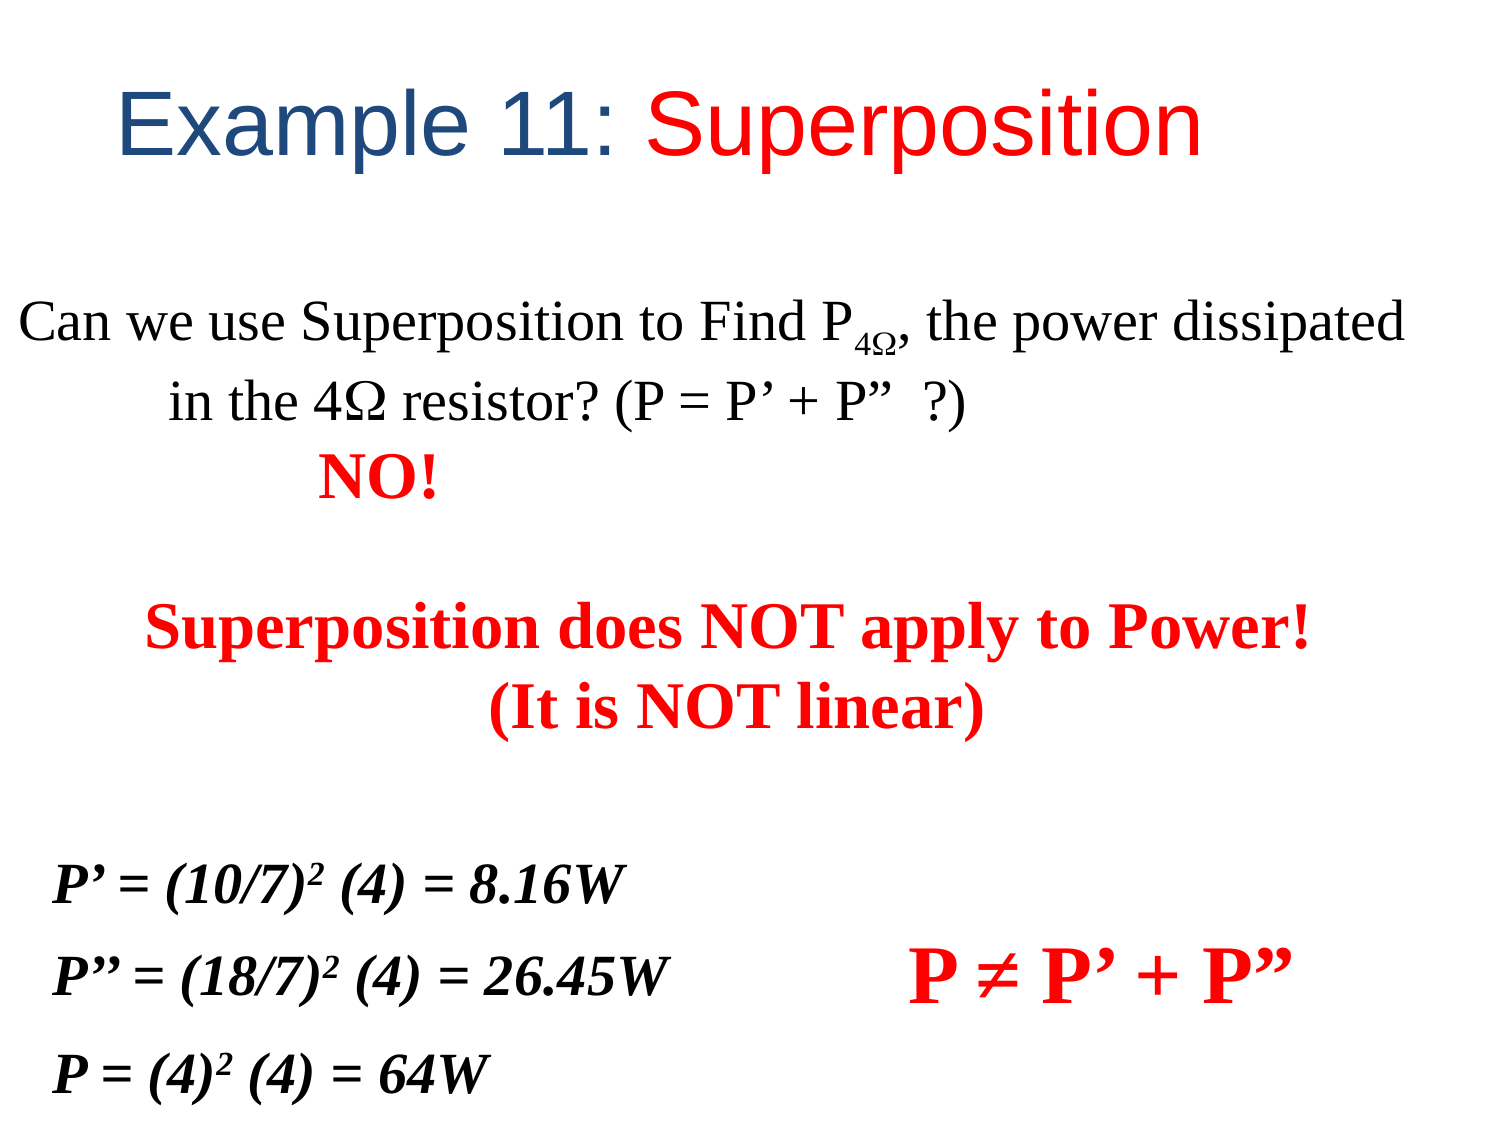

Example 11: Superposition
Can we use Superposition to Find P4Ω, the power dissipated
	in the 4Ω resistor? (P = P’ + P”  ?)
		NO!
Superposition does NOT apply to Power!
(It is NOT linear)
P’ = (10/7)2 (4) = 8.16W
	P ≠ P’ + P”
P’’ = (18/7)2 (4) = 26.45W
P = (4)2 (4) = 64W